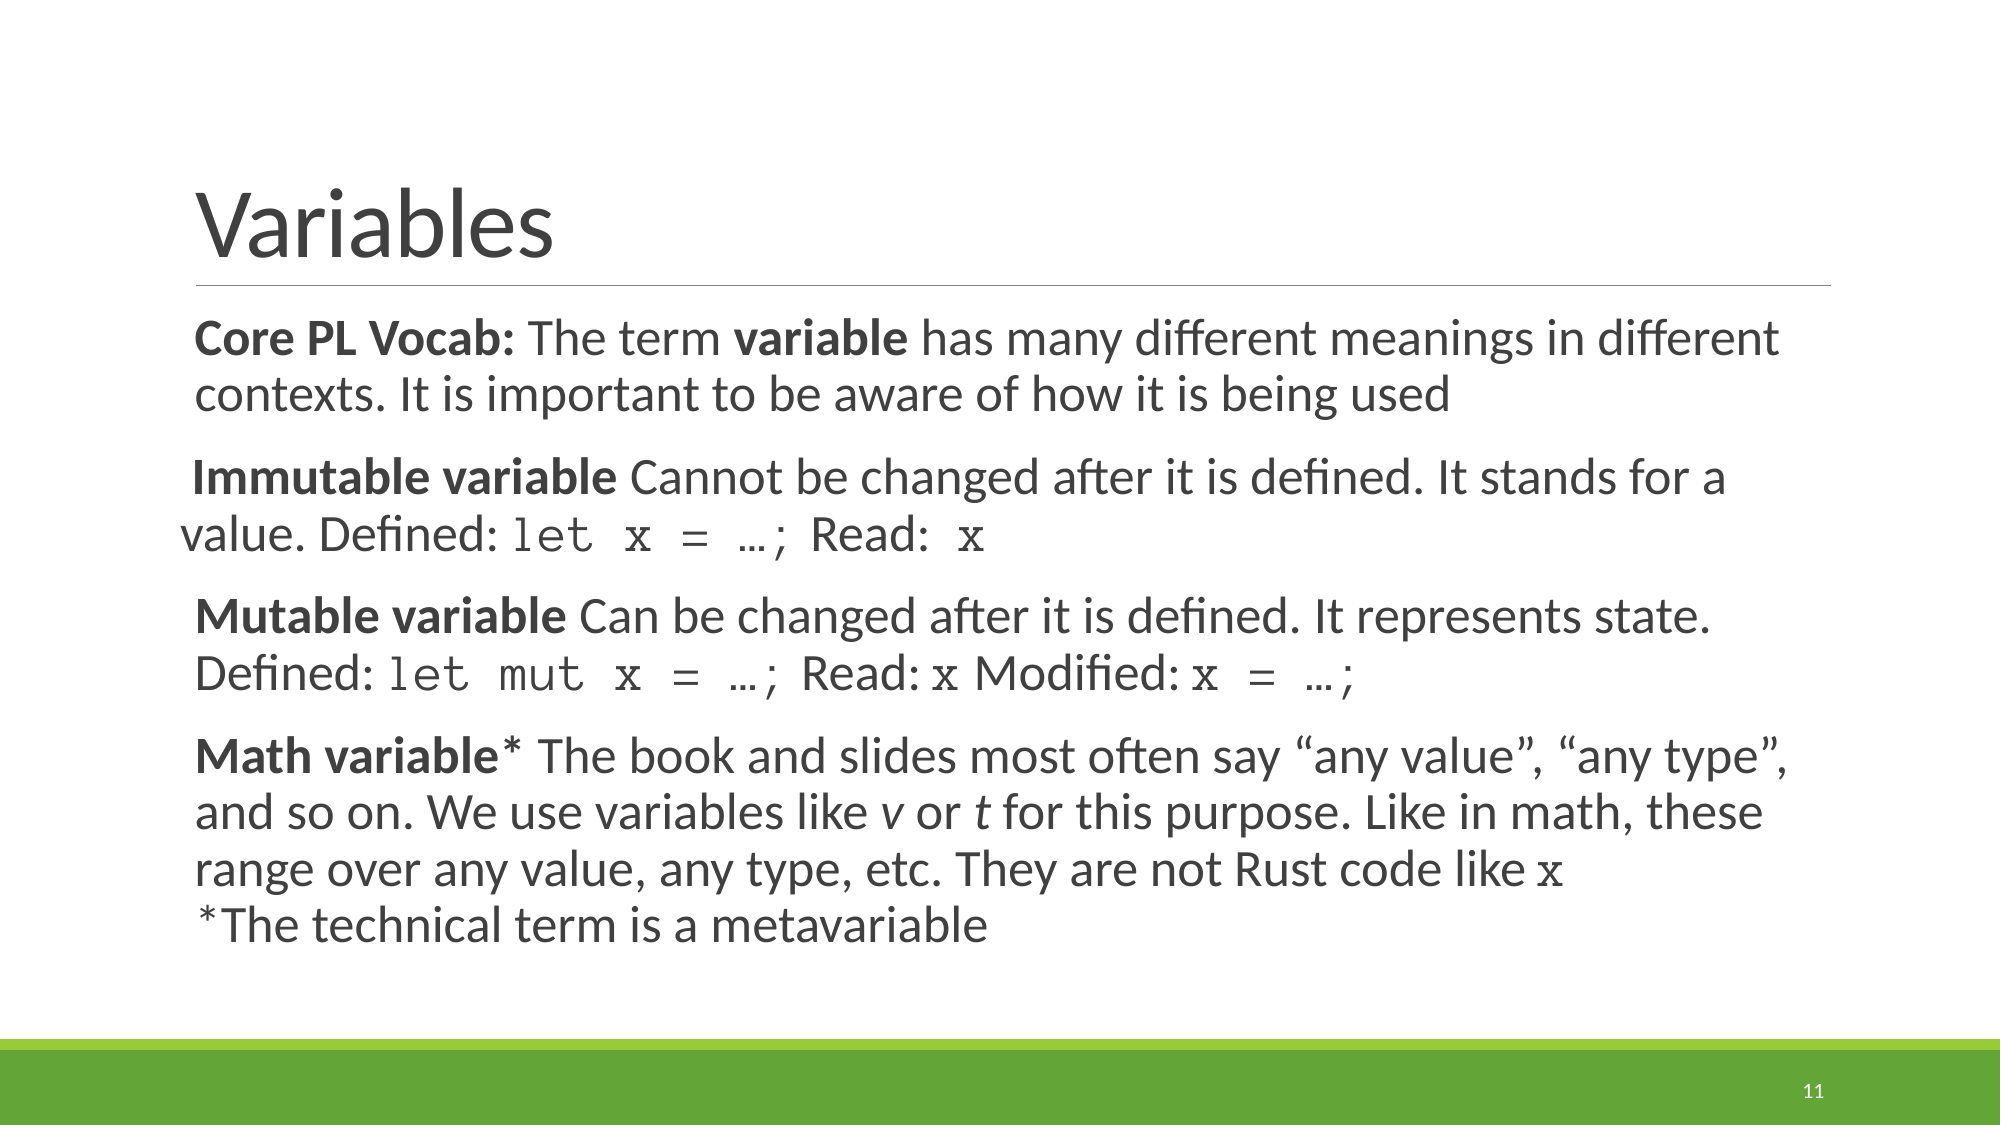

# Variables
Core PL Vocab: The term variable has many different meanings in different contexts. It is important to be aware of how it is being used
 Immutable variable Cannot be changed after it is defined. It stands for a value. Defined: let x = …; Read: x
Mutable variable Can be changed after it is defined. It represents state. Defined: let mut x = …; Read: x Modified: x = …;
Math variable* The book and slides most often say “any value”, “any type”, and so on. We use variables like v or t for this purpose. Like in math, these range over any value, any type, etc. They are not Rust code like x
*The technical term is a metavariable
11